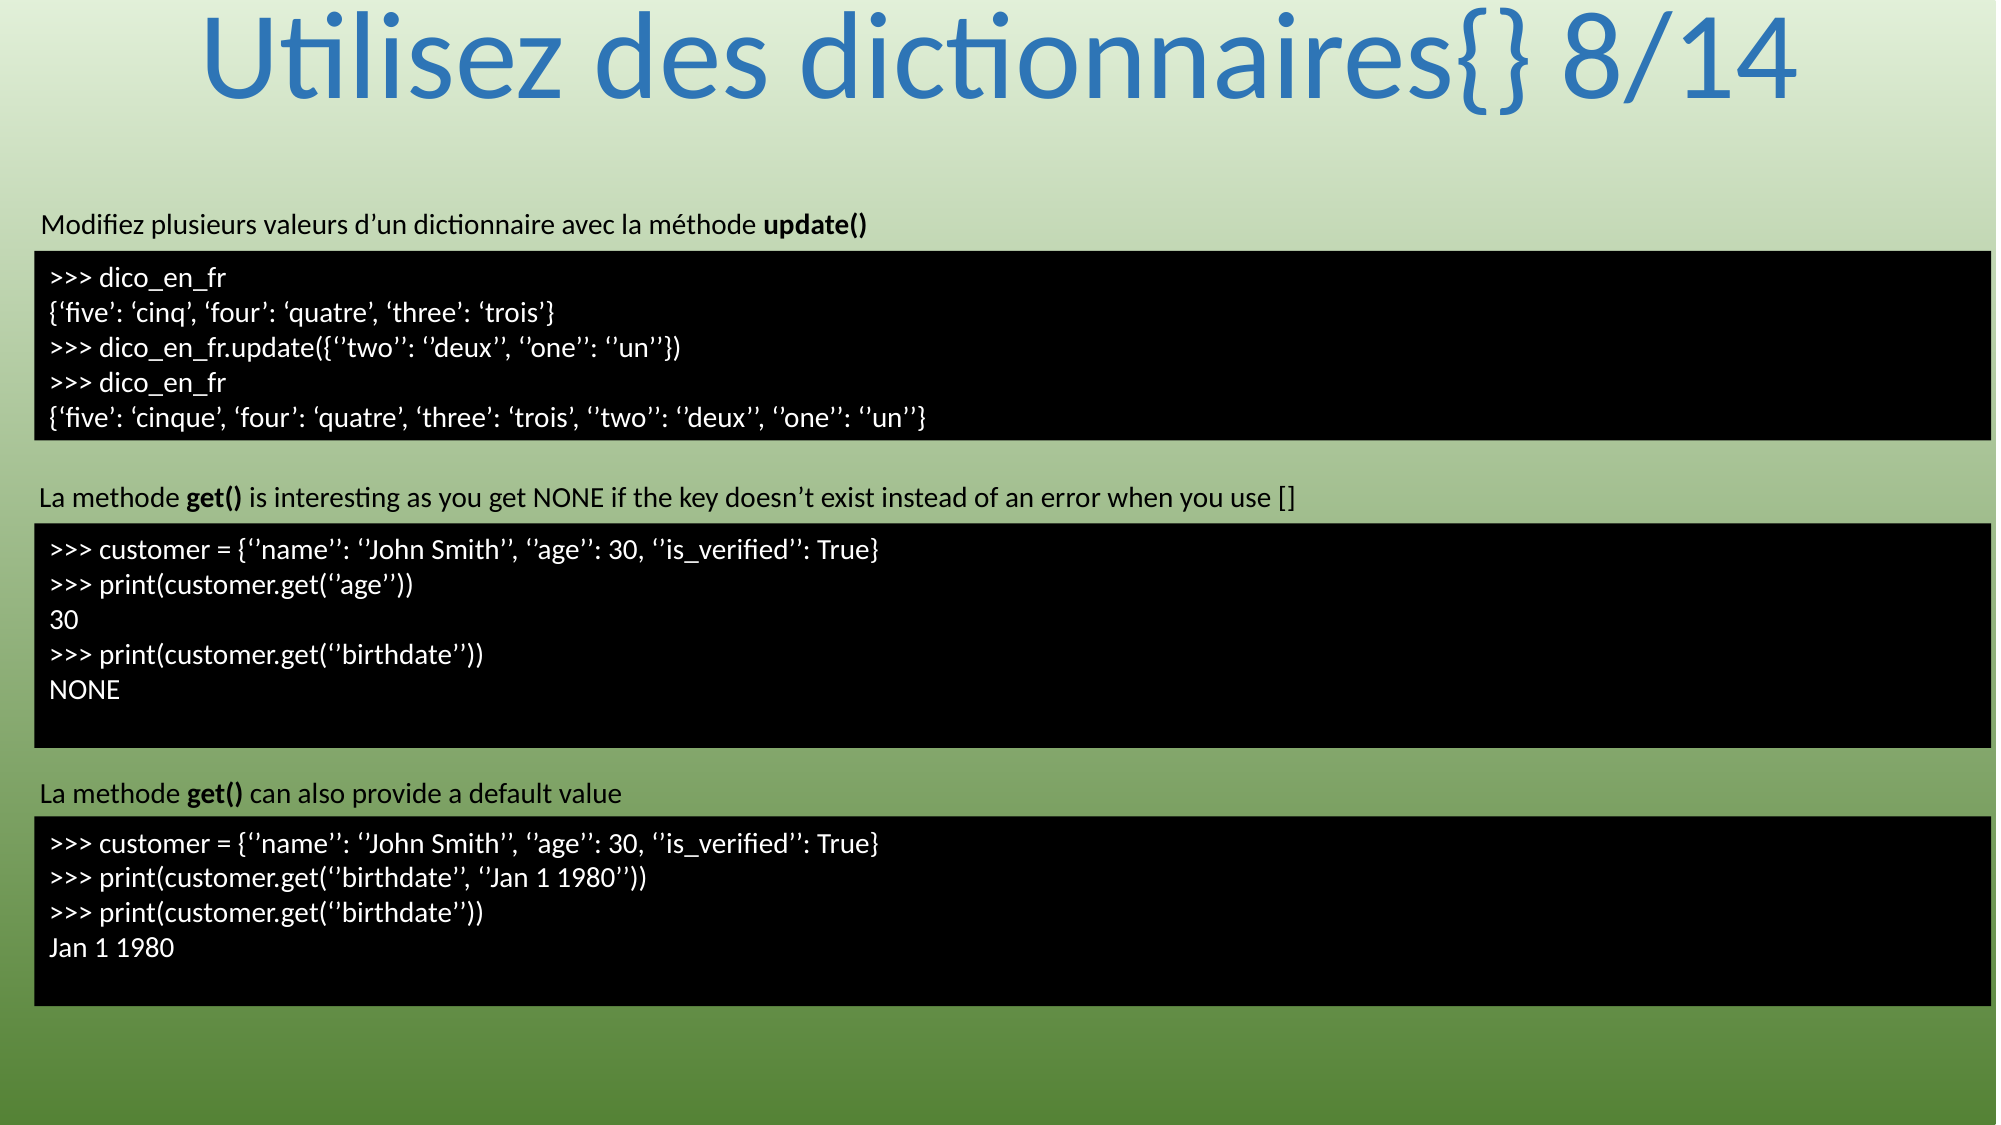

# Utilisez des dictionnaires{} 8/14
Modifiez plusieurs valeurs d’un dictionnaire avec la méthode update()
>>> dico_en_fr
{‘five’: ‘cinq’, ‘four’: ‘quatre’, ‘three’: ‘trois’}
>>> dico_en_fr.update({‘’two’’: ‘’deux’’, ‘’one’’: ‘’un’’})
>>> dico_en_fr
{‘five’: ‘cinque’, ‘four’: ‘quatre’, ‘three’: ‘trois’, ‘’two’’: ‘’deux’’, ‘’one’’: ‘’un’’}
La methode get() is interesting as you get NONE if the key doesn’t exist instead of an error when you use []
>>> customer = {‘’name’’: ‘’John Smith’’, ‘’age’’: 30, ‘’is_verified’’: True}
>>> print(customer.get(‘’age’’))
30
>>> print(customer.get(‘’birthdate’’))
NONE

La methode get() can also provide a default value
>>> customer = {‘’name’’: ‘’John Smith’’, ‘’age’’: 30, ‘’is_verified’’: True}
>>> print(customer.get(‘’birthdate’’, ‘’Jan 1 1980’’))
>>> print(customer.get(‘’birthdate’’))
Jan 1 1980

211